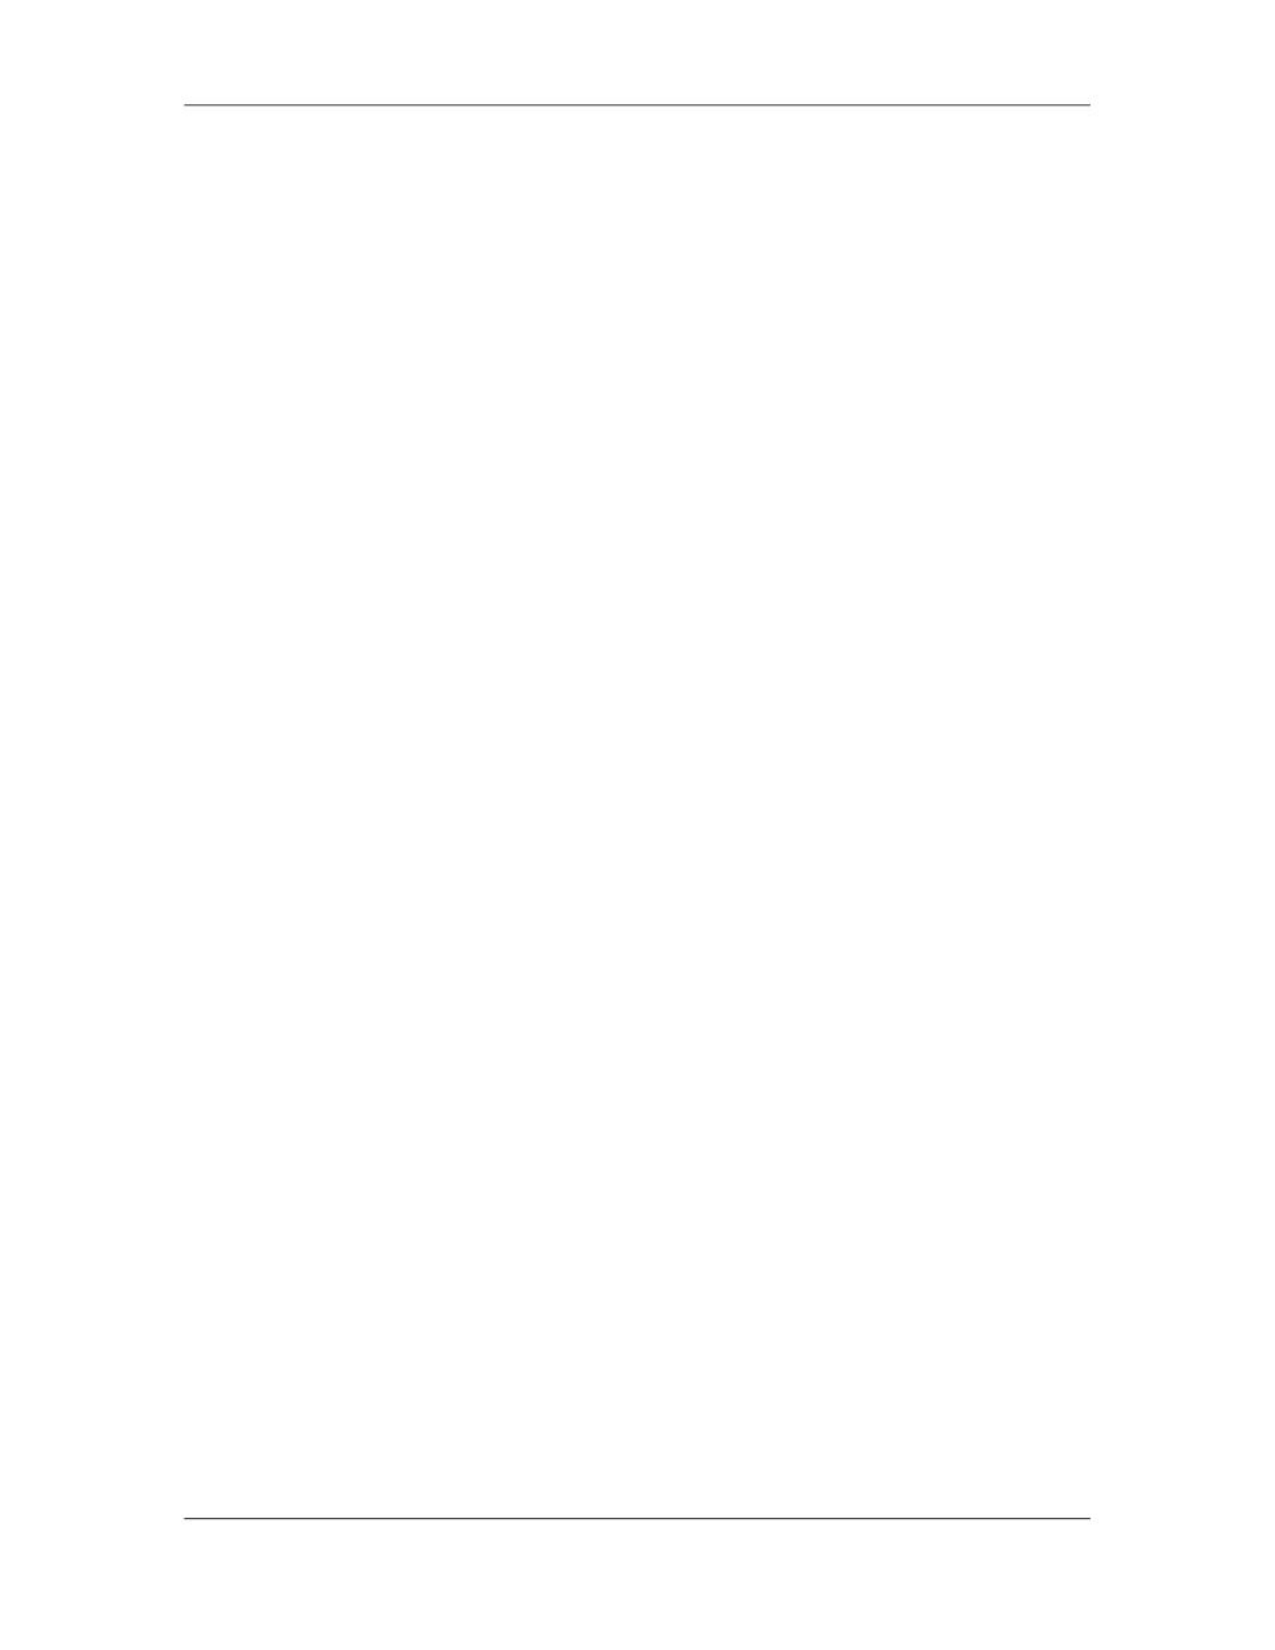

Software Project Management (CS615)

																																																																																																																																																																																																																																	LECTURE # 9

																																																																																																																																																																			2. Software Development Fundamentals
																																																																																																																																																																																																Management Fundamentals

																																																																											2.8		      Managing Processes

																																																																																										⇒					Managing the Project Plan

																																																																																																									Preparing it project plan for a software project helps you ensure that the specified

																																																																																																									requirements and objectives are met successfully. It is a collation of all planning
																																																																																																									activities that have happened for a software project. This includes activities such

																																																																																																									as design and analysis, activity definition, risk planning, and cost estimation. To
																																																																																																									create the plan, you assess all planning activities, organizational policies

																																																																																																									regarding the creation of the project plan and assumption and constraints for the
																																																																																																									project. To implement the software project plan, you require management skills,

																																																																																																									such as leadership, communication, and problem solving, along with the basic
																																																																																																									knowledge about the software. You also need to ensure that the senior

																																																																																																									management bf the company has authorized work on the software project.
																																																																																																									Knowledge management techniques help you to make informed decision

																																																																																																									regarding the project plan.

																																																																																																									After the project plan is executed, you manage the changes to it in such a way that
																																																																																																									the performance measurement baselines are not impacted, To manage the project

																																																																																																									plan effectively you monitor the project plan, periodic performance status reports,
																																																																																																									and requests for change. The primary tool that you can use to control the changes

																																																																																																									in the project plan is the change control mechanism: This is a set of formal
																																																																																																									procedures for changing the project plan.

																																																																																										⇒					Managing Quality

																																																																																																									The quality of software development depends largely on the understanding of
																																																																																																									‘quality’ and quality management within the software development team. In

																																																																																																									software projects where each member has a different understanding of quality and
																																																																																																									his or her role in implementing it, the software product is usually not of the

																																																																																																									required quality.

																																																																																																									Implementing software quality is often associated with the software developer.
																																																																																																									However, the role of the project manager is crucial in implementing quality

																																																																																																									awareness and a quality-producing work environment. When a software project
																																																																																																									starts missing deadlines and is in danger of exceeding the budget, project

																																																																																																									managers often lose the focus on quality and lay stress on meeting deadlines.
																																																																																																									However, the focus should be the other way round. A focus on delivering a

																																																																																								                                                                                                                                 76

																																																																																																																																																																																						© Copyright Virtual University of Pakistan